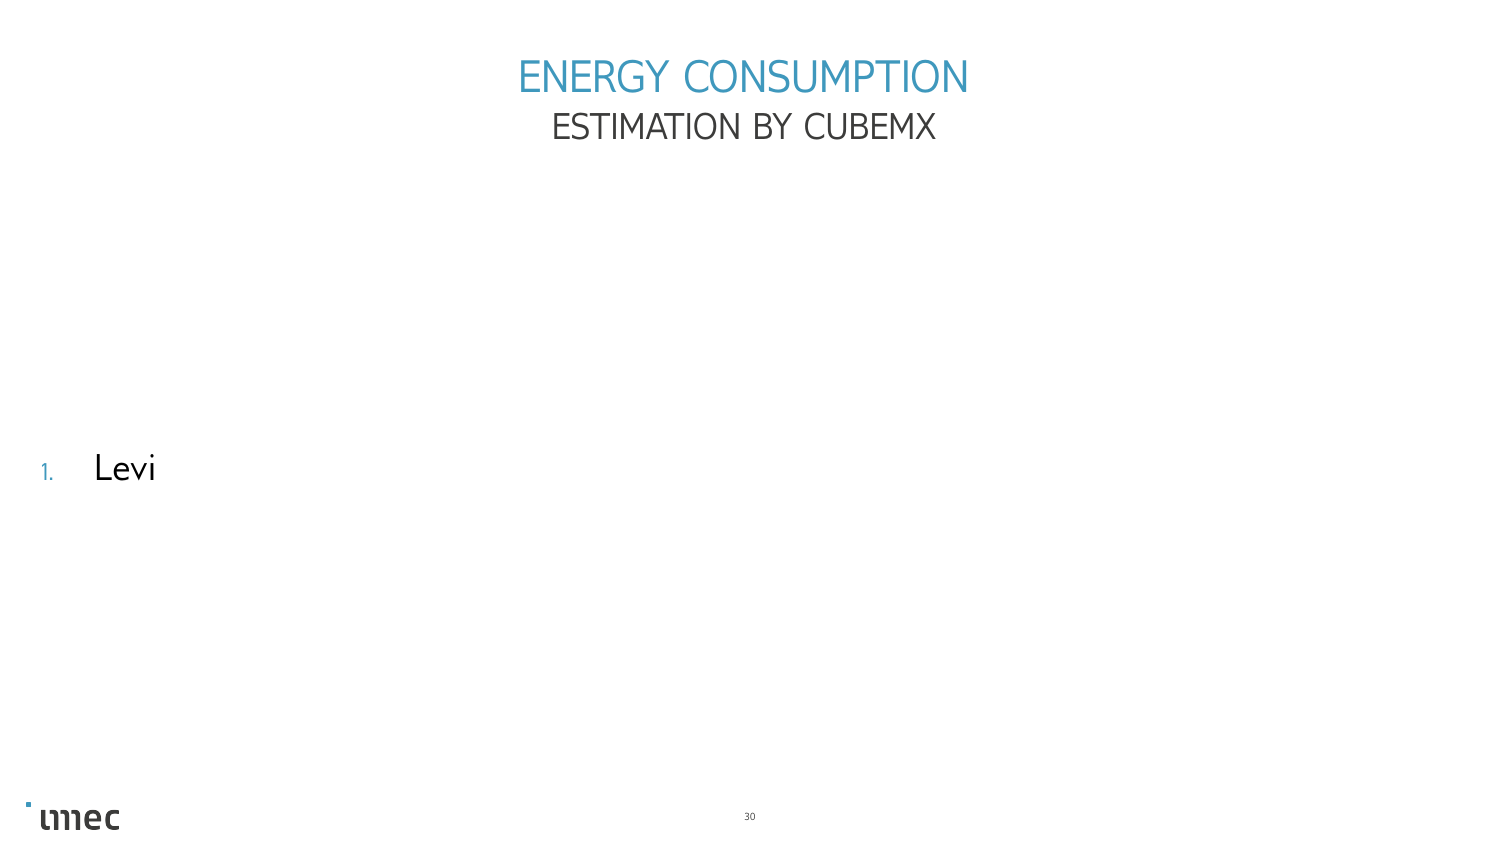

# Energy consumption
Estimation by CubeMX
Levi
30